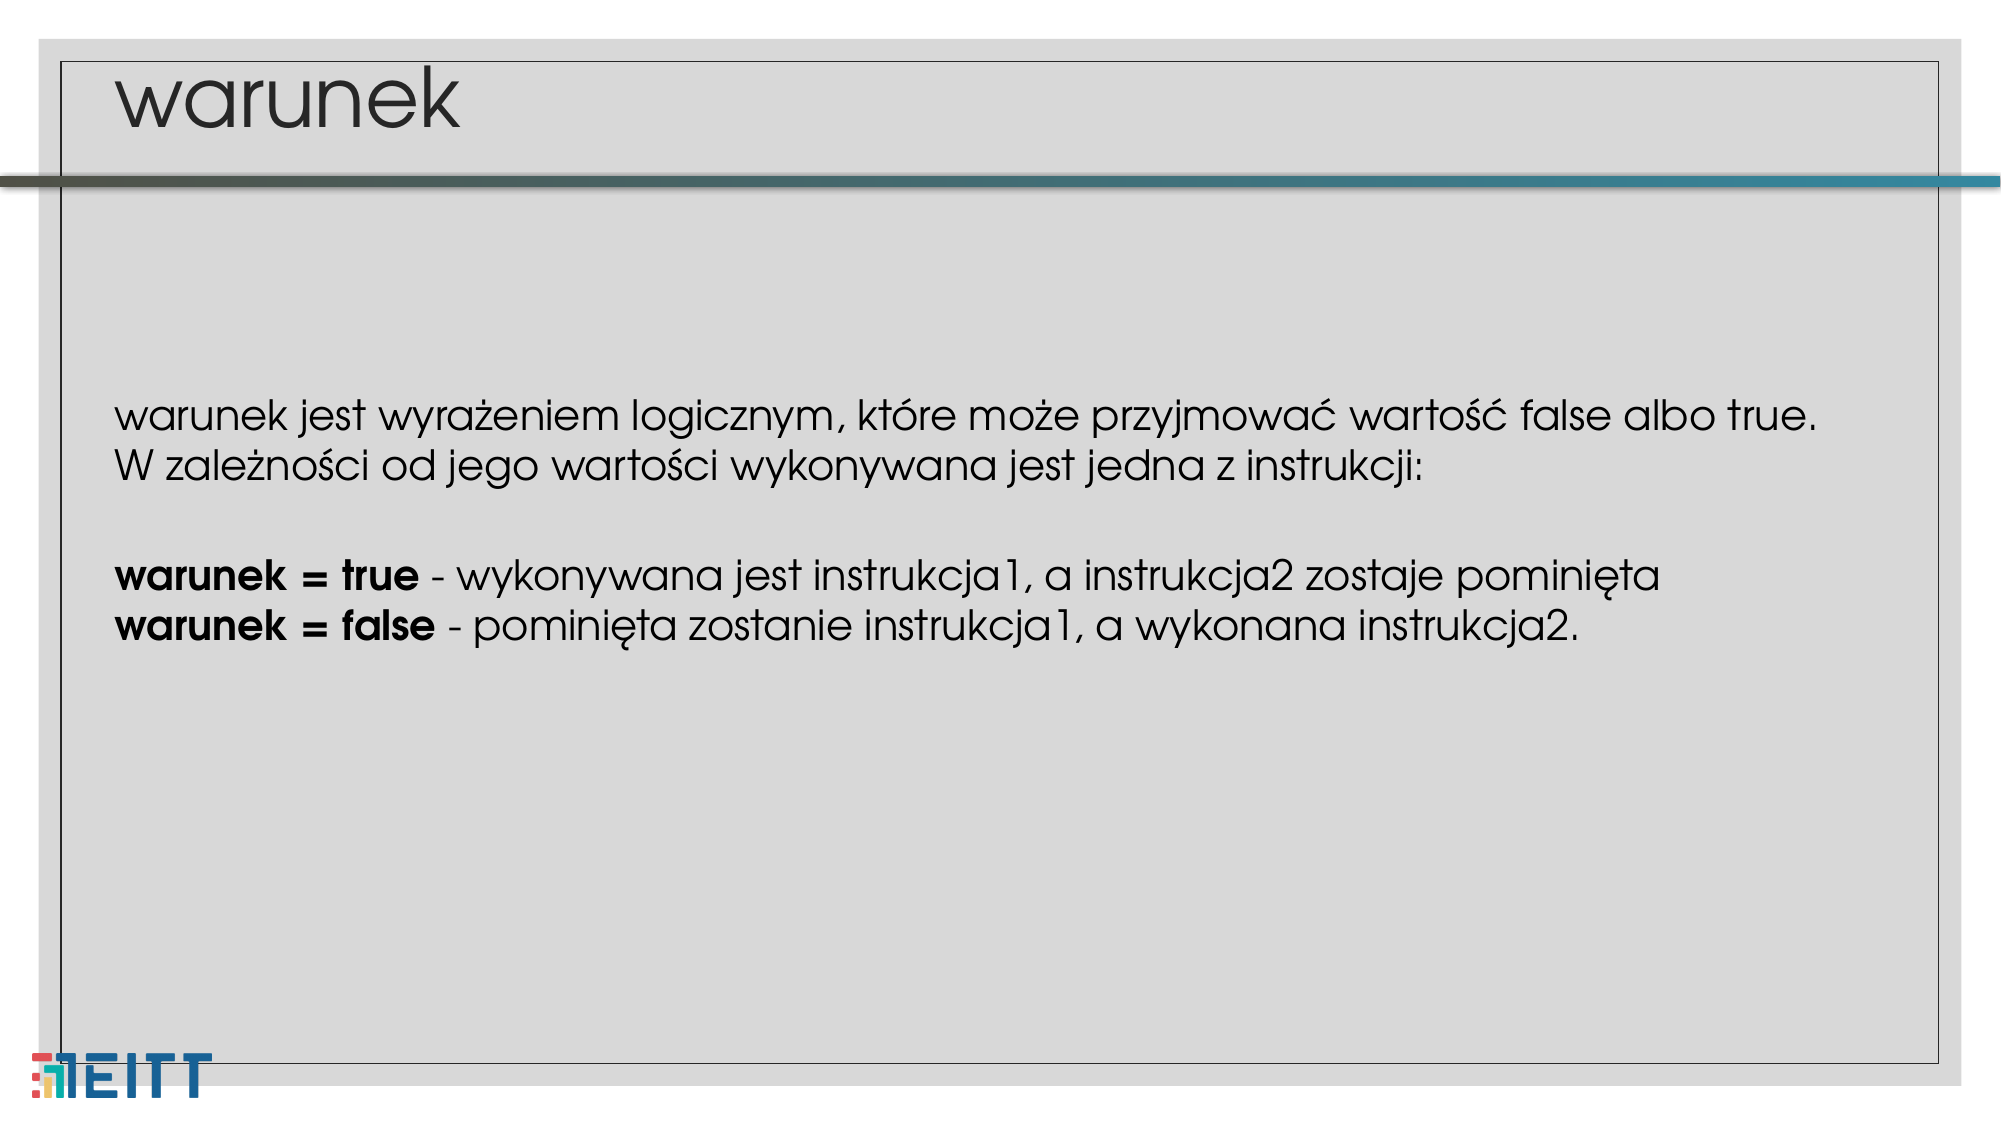

# warunek
warunek jest wyrażeniem logicznym, które może przyjmować wartość false albo true. W zależności od jego wartości wykonywana jest jedna z instrukcji:

warunek = true - wykonywana jest instrukcja1, a instrukcja2 zostaje pominięta
warunek = false - pominięta zostanie instrukcja1, a wykonana instrukcja2.